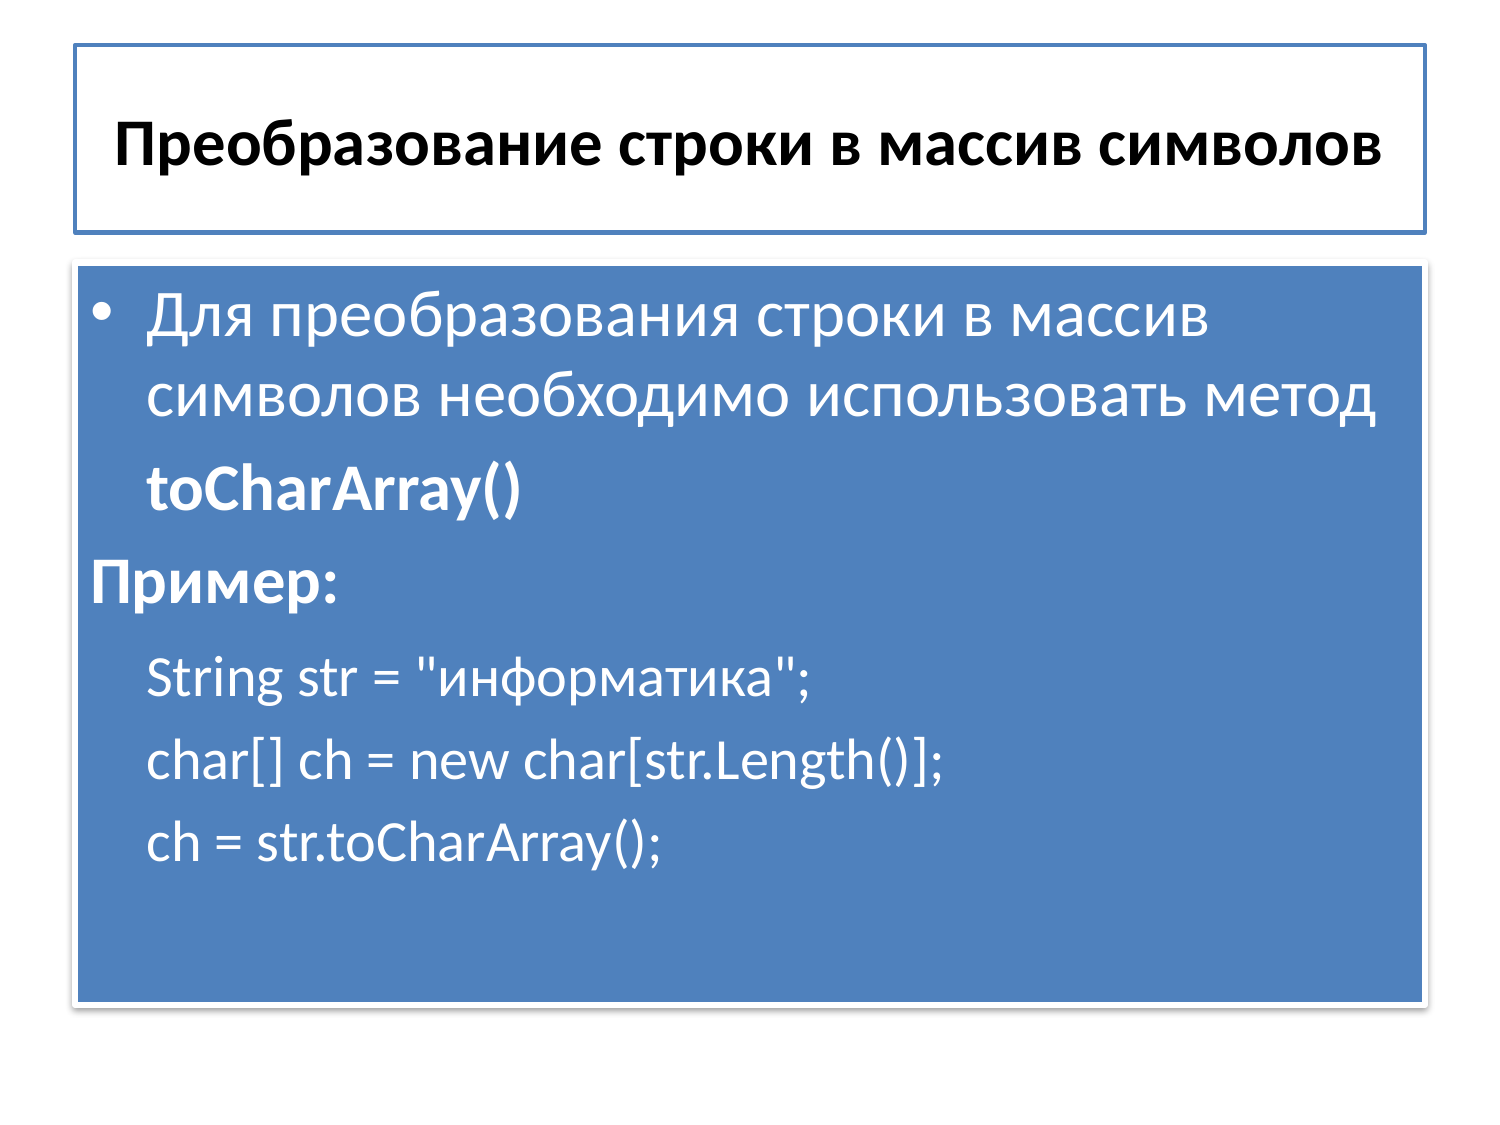

# Преобразование строки в массив символов
Для преобразования строки в массив символов необходимо использовать метод
	toCharArray()
Пример:
	String str = "информатика";
	char[] ch = new char[str.Length()];
	ch = str.toCharArray();